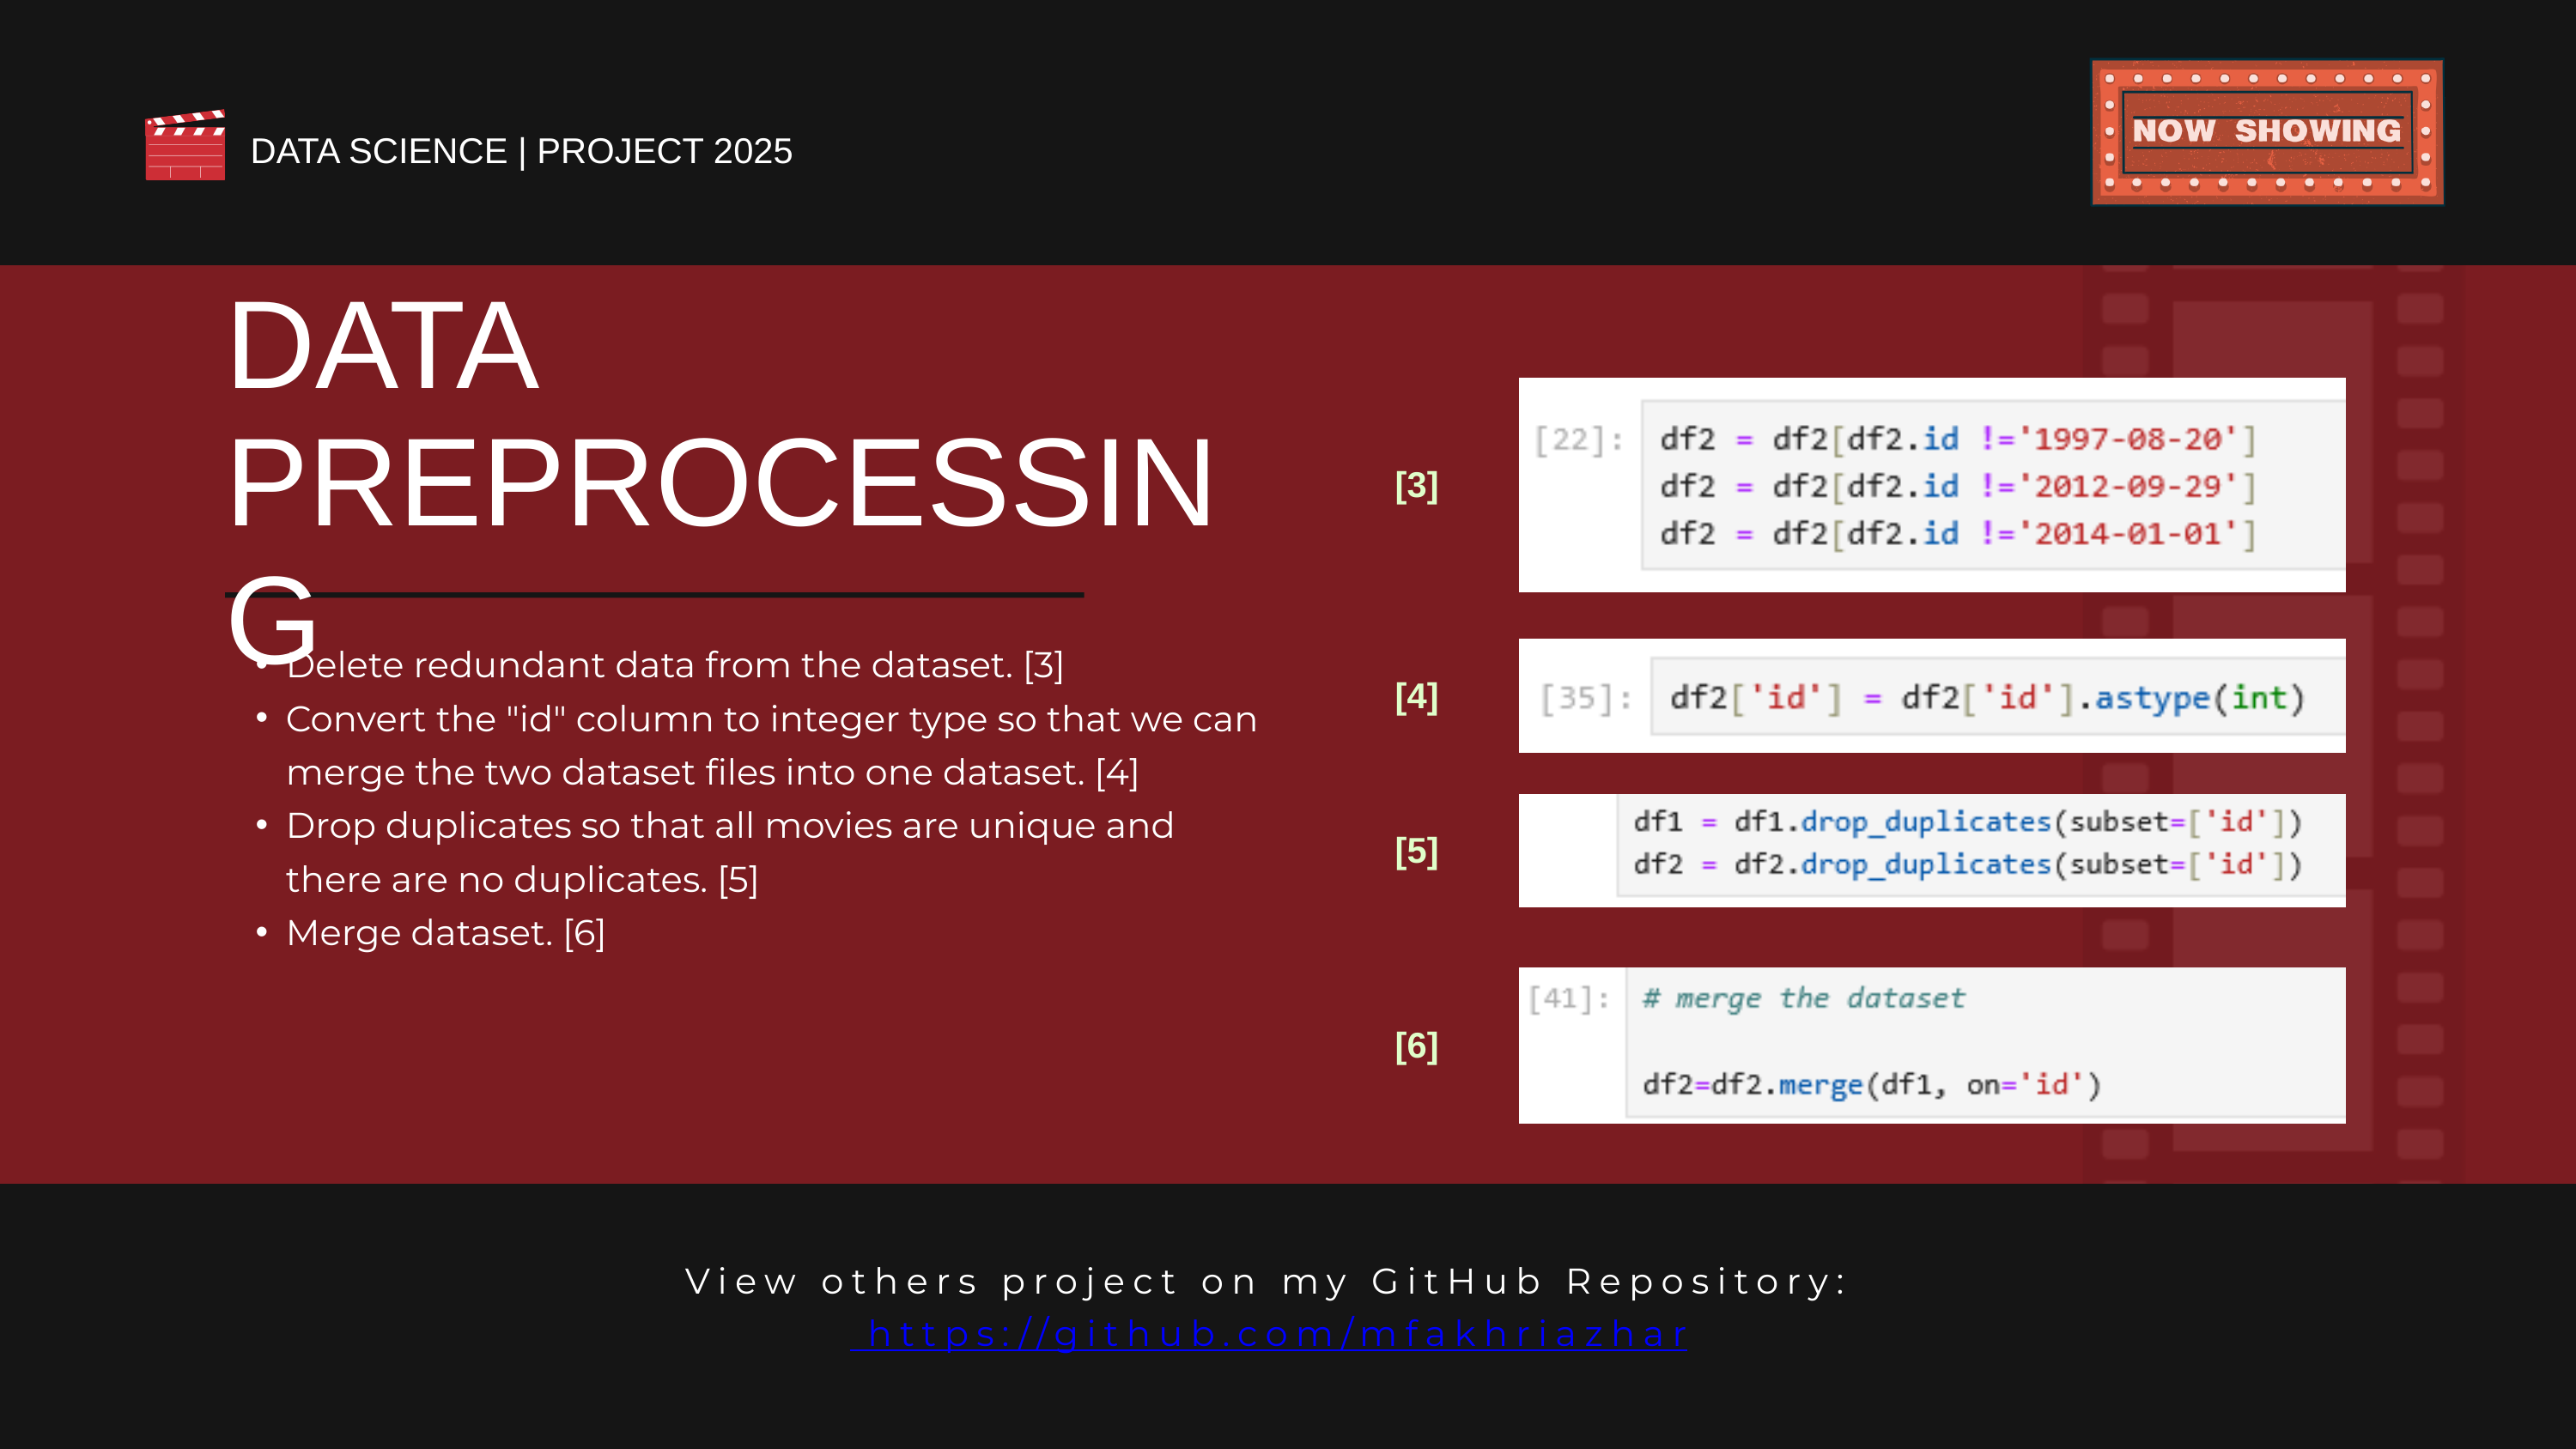

DATA SCIENCE | PROJECT 2025
DATA PREPROCESSING

[3]

Delete redundant data from the dataset. [3]
Convert the "id" column to integer type so that we can merge the two dataset files into one dataset. [4]
Drop duplicates so that all movies are unique and there are no duplicates. [5]
Merge dataset. [6]

[4]

[5]

[6]

View others project on my GitHub Repository: https://github.com/mfakhriazhar